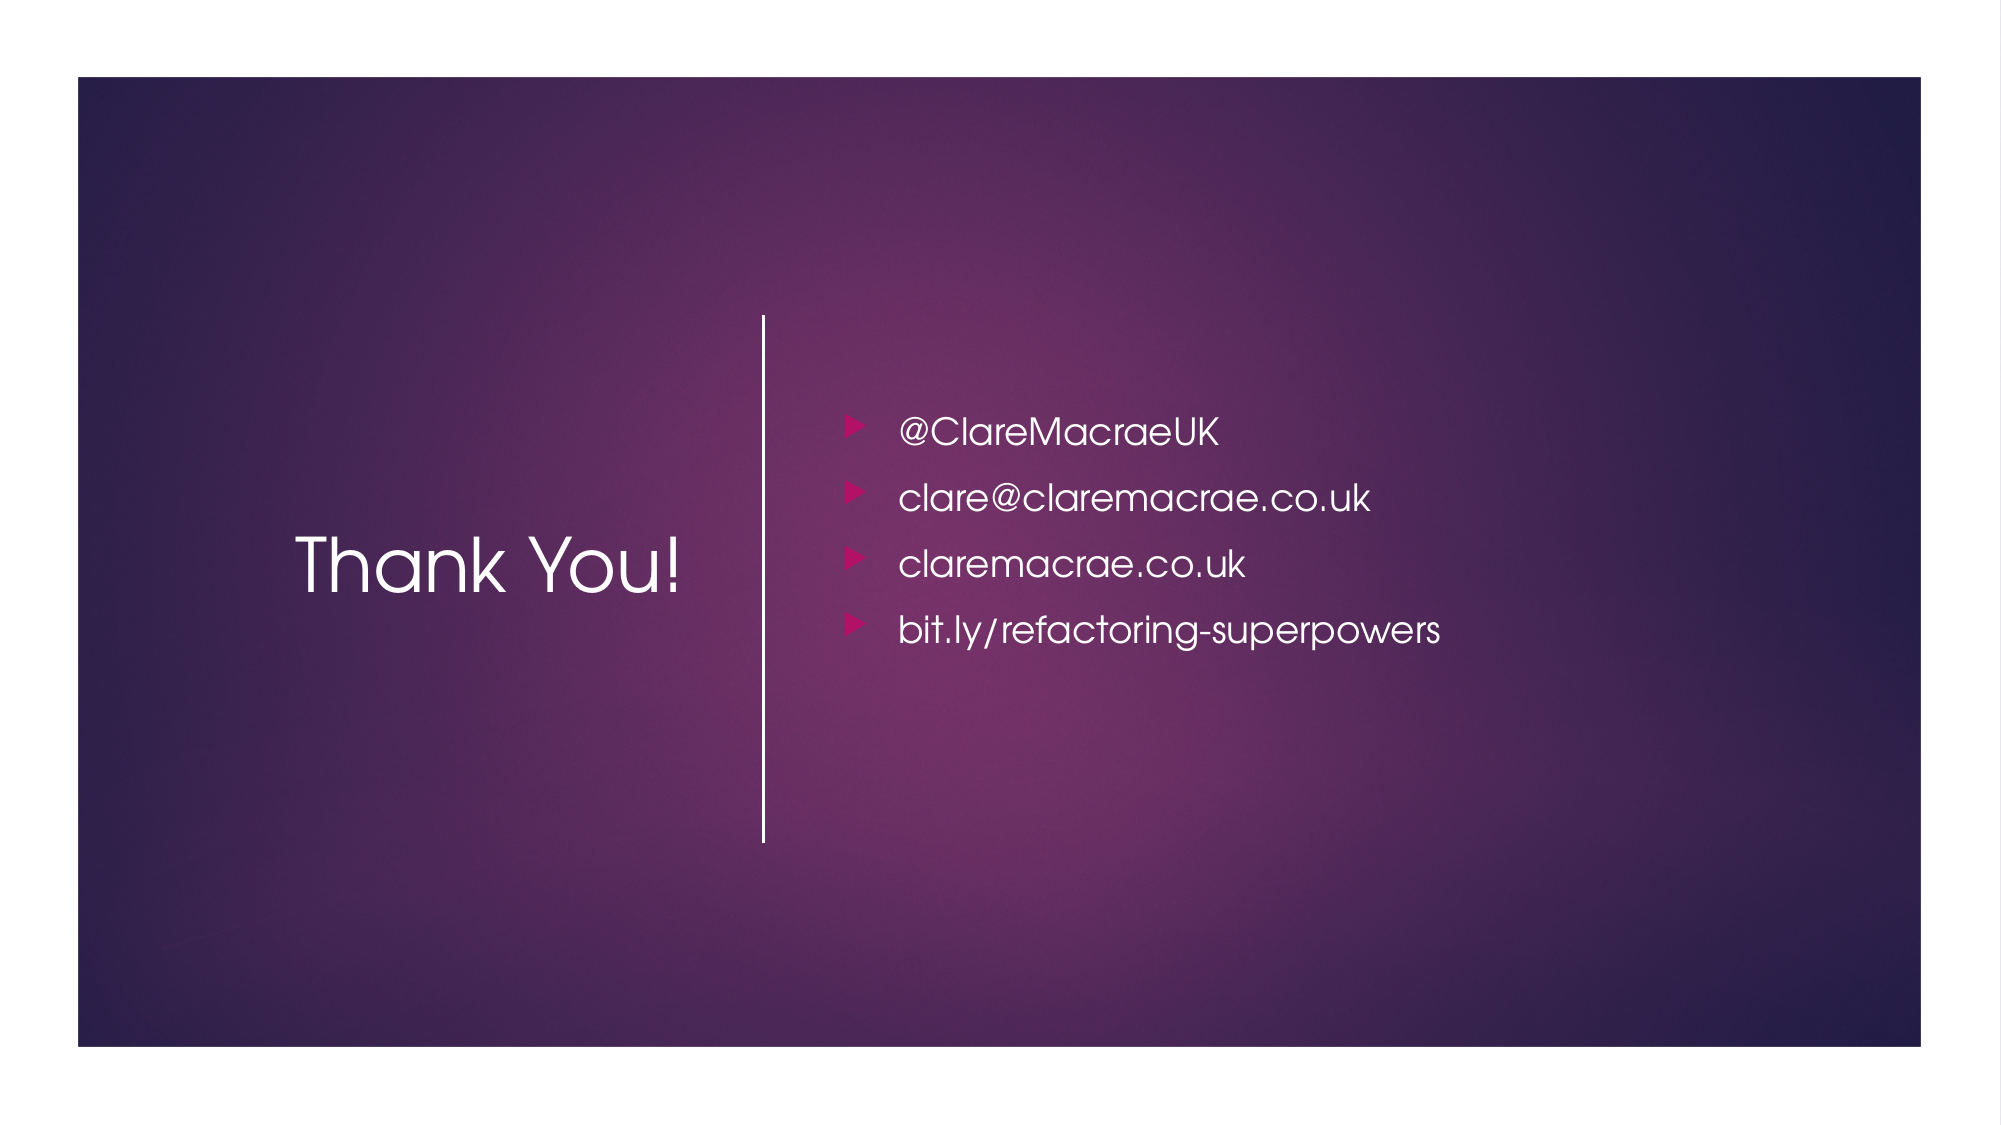

76
# Thank You!
@ClareMacraeUK
clare@claremacrae.co.uk
claremacrae.co.uk
bit.ly/refactoring-superpowers

@ClareMacraeUK